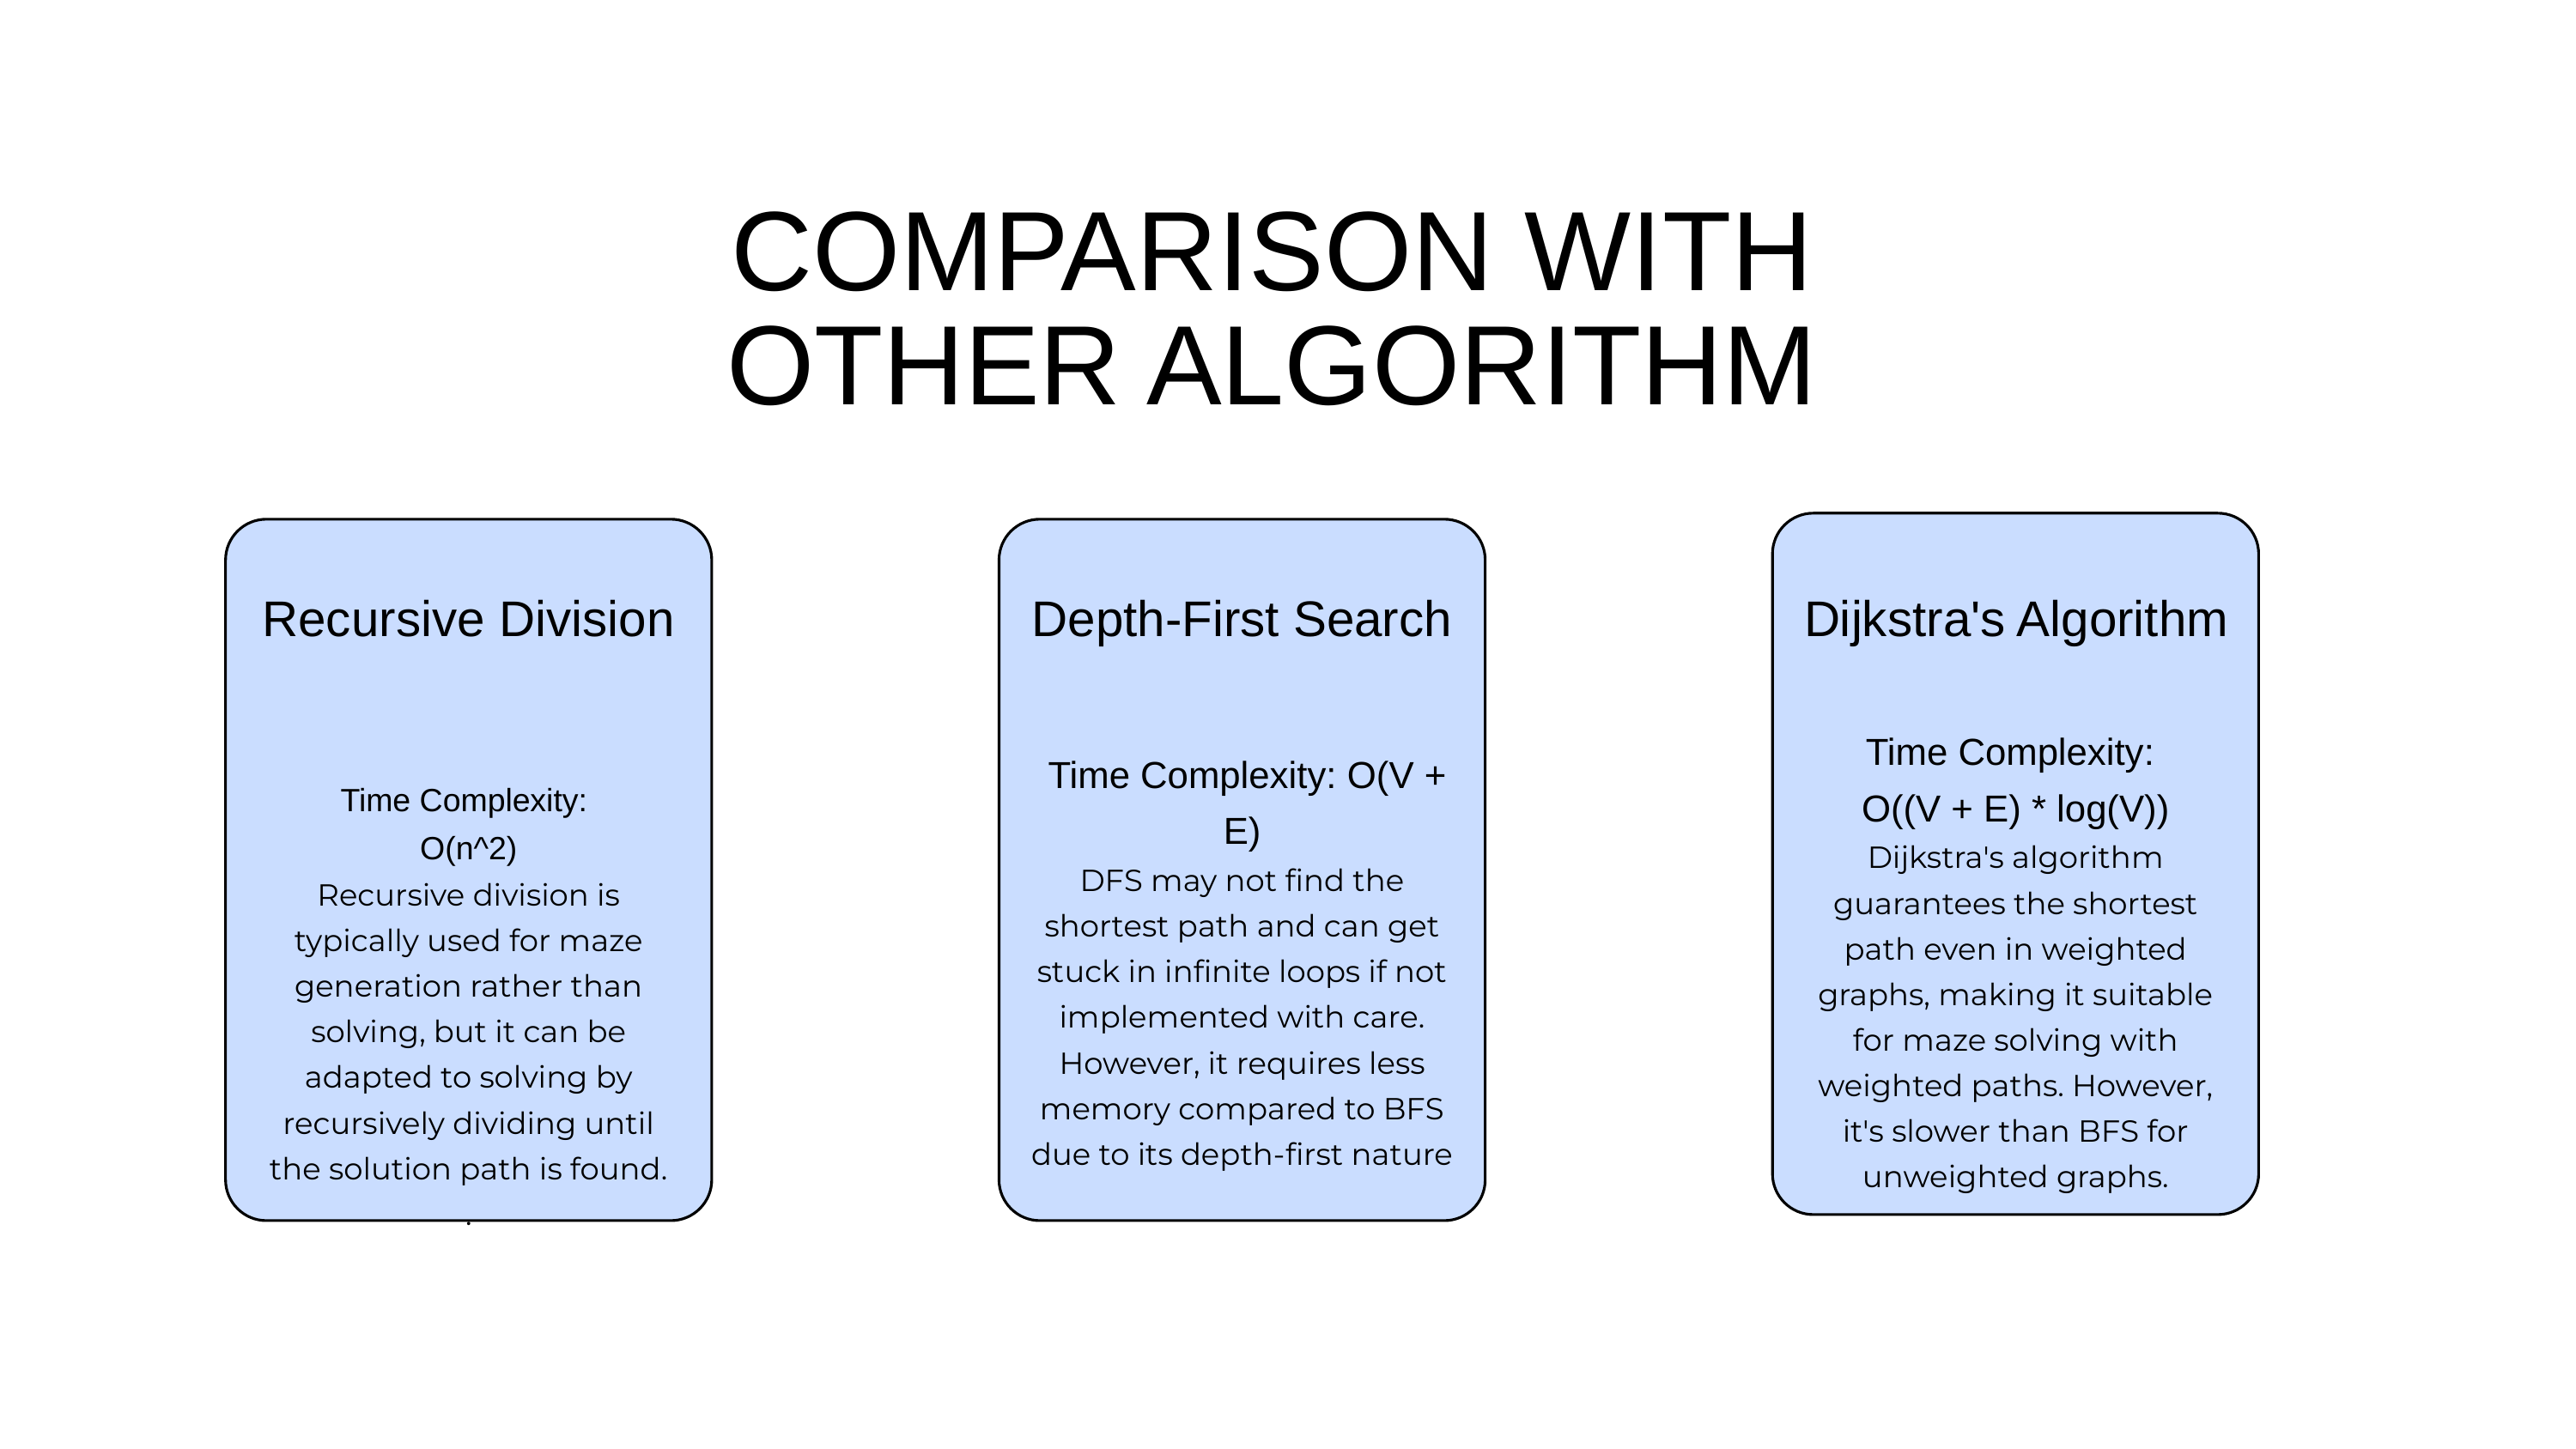

COMPARISON WITH  OTHER ALGORITHM

Recursive Division
Depth-First Search
Dijkstra's Algorithm
Time Complexity:
O((V + E) * log(V))
Dijkstra's algorithm guarantees the shortest path even in weighted graphs, making it suitable for maze solving with weighted paths. However, it's slower than BFS for unweighted graphs.
 Time Complexity: O(V + E)
DFS may not find the shortest path and can get stuck in infinite loops if not implemented with care. However, it requires less memory compared to BFS due to its depth-first nature
Time Complexity:
O(n^2)
Recursive division is typically used for maze generation rather than solving, but it can be adapted to solving by recursively dividing until the solution path is found.
.